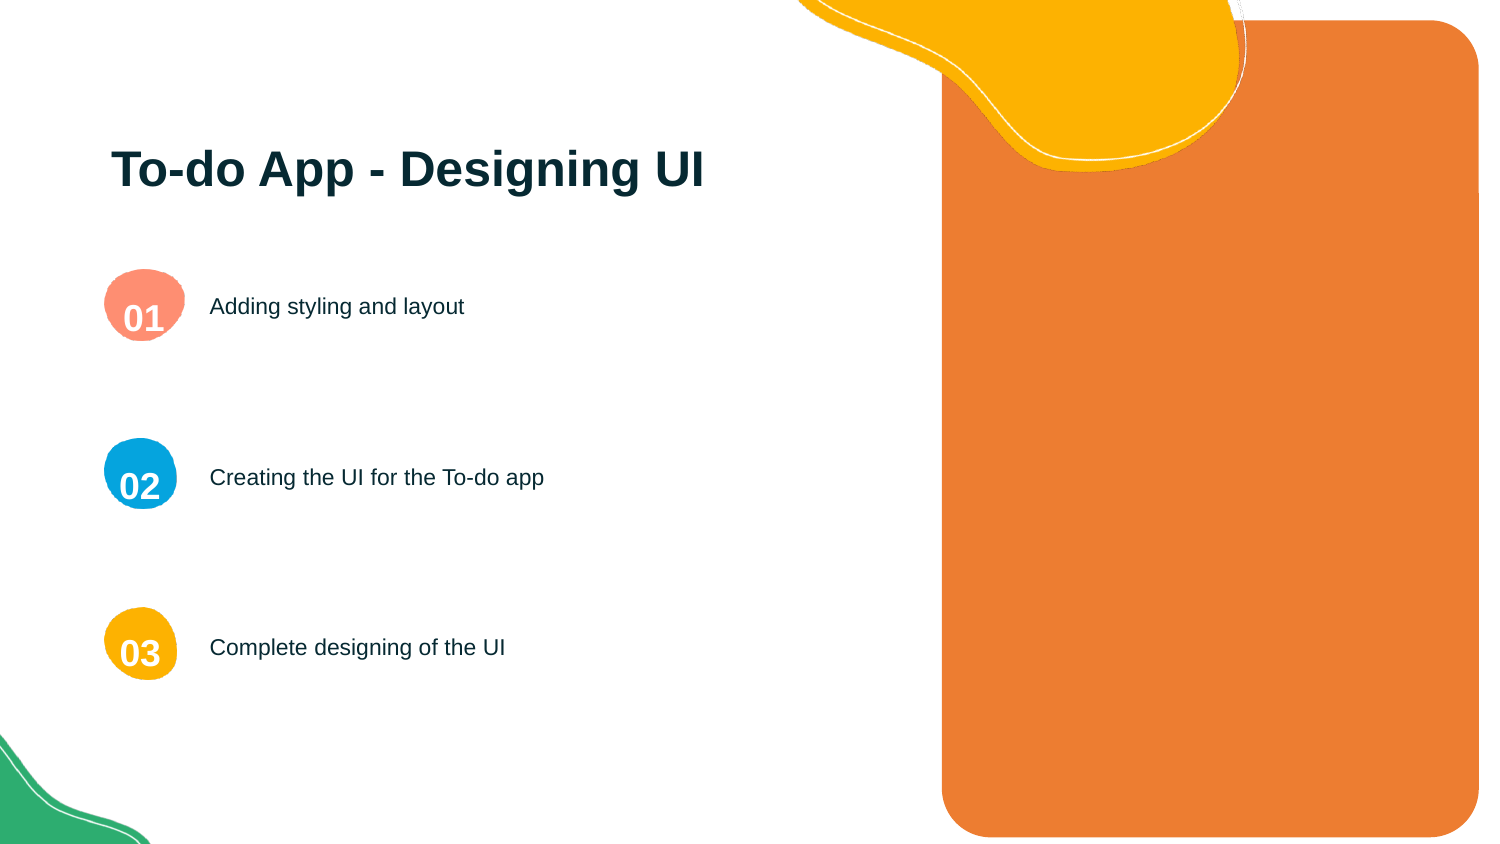

# To-do App - Designing UI
Adding styling and layout
Creating the UI for the To-do app
Complete designing of the UI